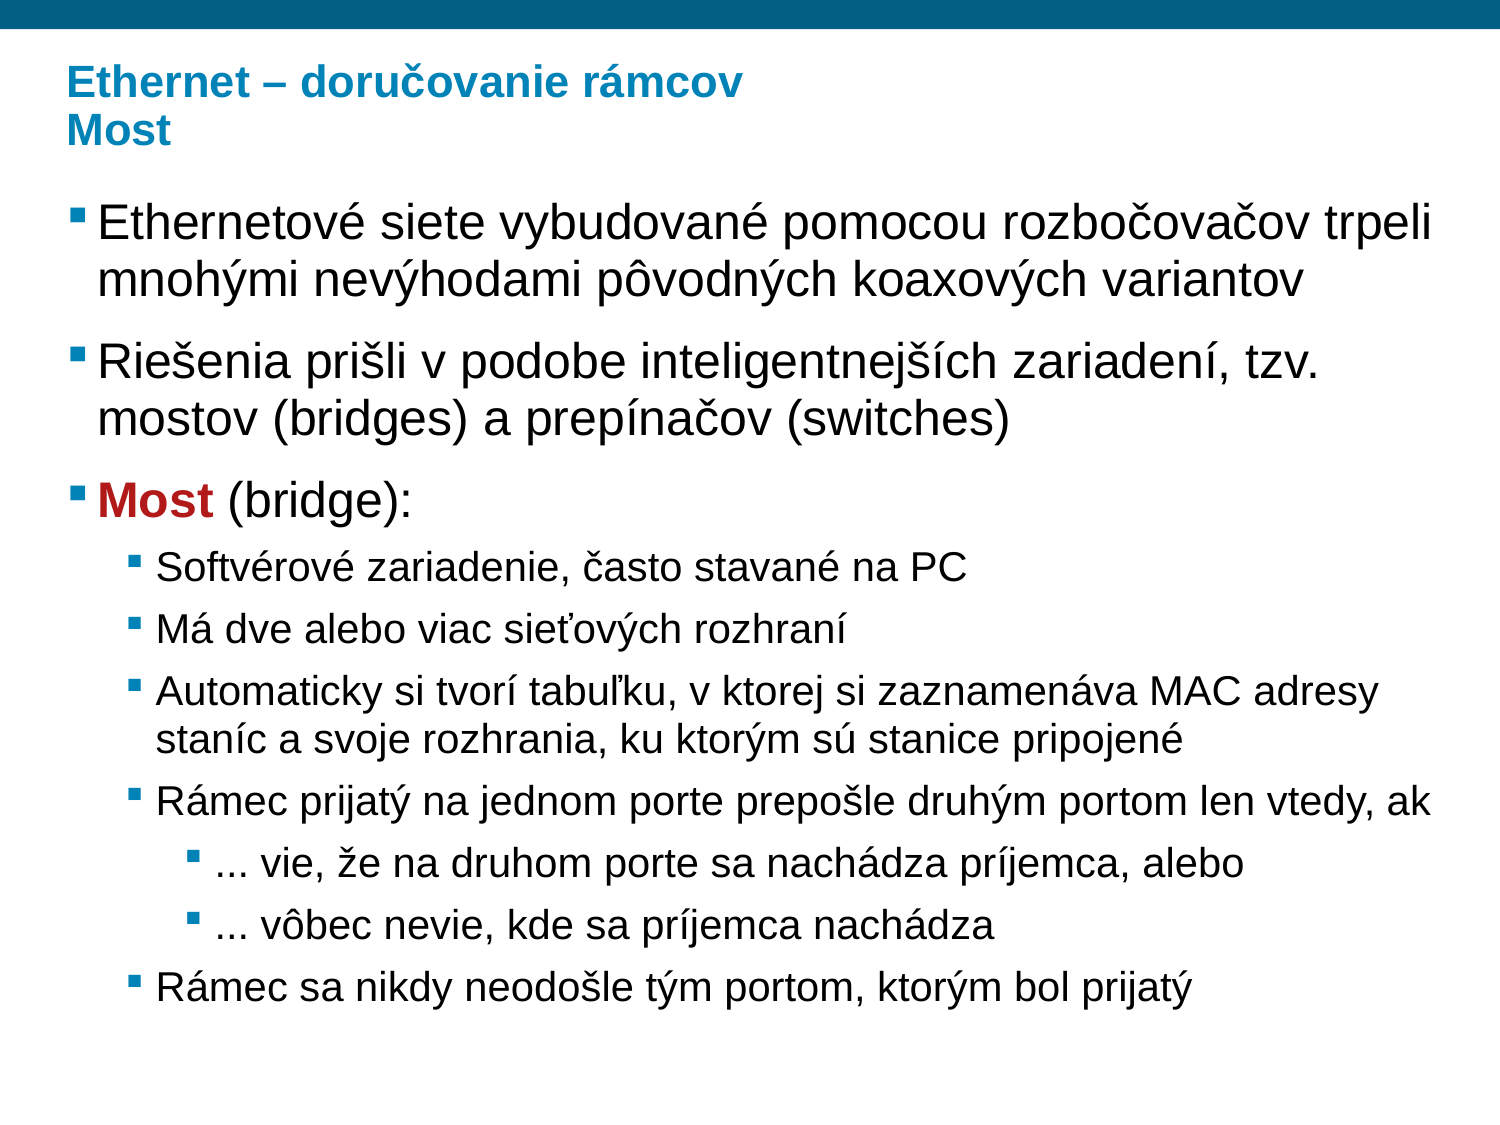

# Ethernet – doručovanie rámcov Most
Ethernetové siete vybudované pomocou rozbočovačov trpeli mnohými nevýhodami pôvodných koaxových variantov
Riešenia prišli v podobe inteligentnejších zariadení, tzv. mostov (bridges) a prepínačov (switches)
Most (bridge):
Softvérové zariadenie, často stavané na PC
Má dve alebo viac sieťových rozhraní
Automaticky si tvorí tabuľku, v ktorej si zaznamenáva MAC adresy staníc a svoje rozhrania, ku ktorým sú stanice pripojené
Rámec prijatý na jednom porte prepošle druhým portom len vtedy, ak
... vie, že na druhom porte sa nachádza príjemca, alebo
... vôbec nevie, kde sa príjemca nachádza
Rámec sa nikdy neodošle tým portom, ktorým bol prijatý